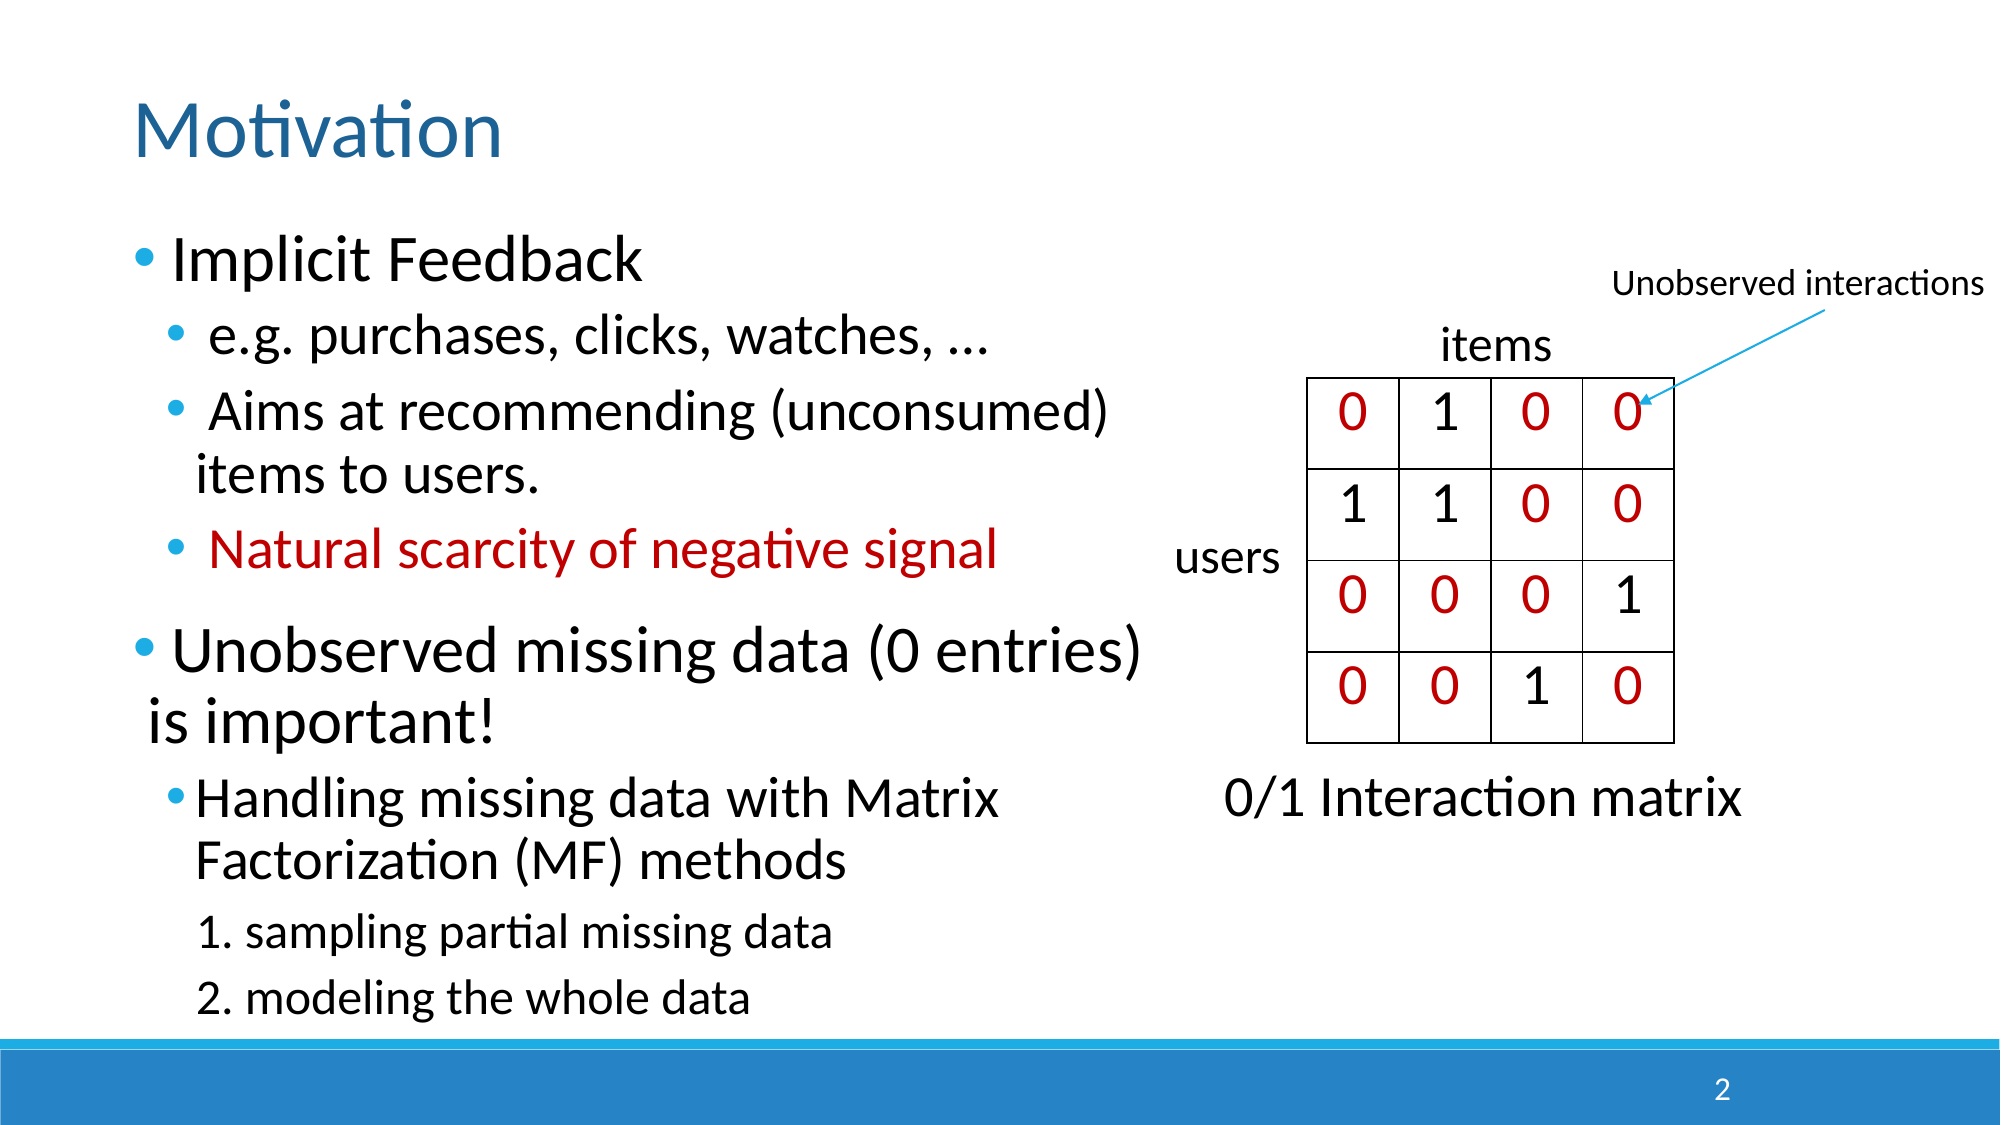

Motivation
 Implicit Feedback
 e.g. purchases, clicks, watches, …
 Aims at recommending (unconsumed) items to users.
 Natural scarcity of negative signal
 Unobserved missing data (0 entries) is important!
Handling missing data with Matrix Factorization (MF) methods
1. sampling partial missing data
2. modeling the whole data
Unobserved interactions
items
users
| 0 | 1 | 0 | 0 |
| --- | --- | --- | --- |
| 1 | 1 | 0 | 0 |
| 0 | 0 | 0 | 1 |
| 0 | 0 | 1 | 0 |
0/1 Interaction matrix
2